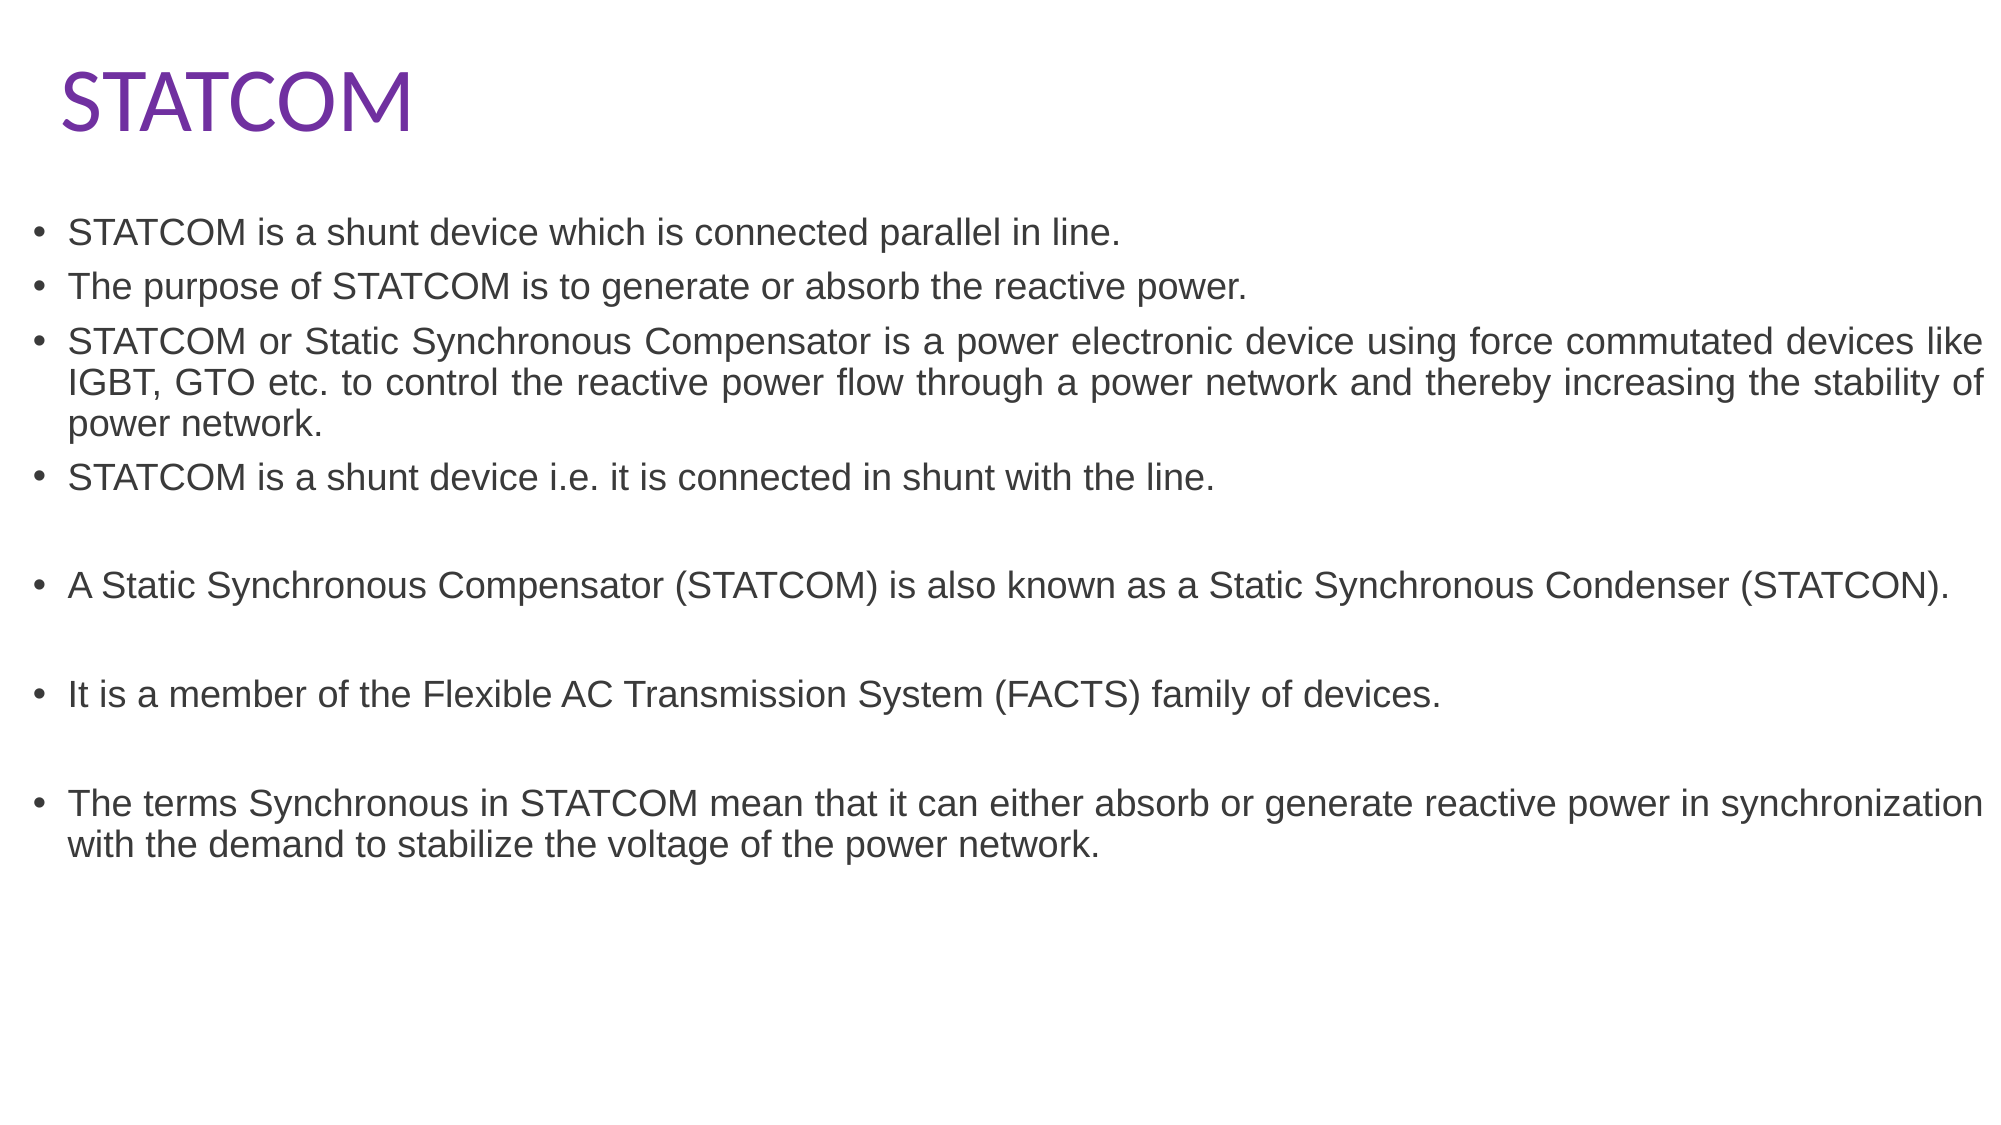

# STATCOM
STATCOM is a shunt device which is connected parallel in line.
The purpose of STATCOM is to generate or absorb the reactive power.
STATCOM or Static Synchronous Compensator is a power electronic device using force commutated devices like IGBT, GTO etc. to control the reactive power flow through a power network and thereby increasing the stability of power network.
STATCOM is a shunt device i.e. it is connected in shunt with the line.

A Static Synchronous Compensator (STATCOM) is also known as a Static Synchronous Condenser (STATCON).

It is a member of the Flexible AC Transmission System (FACTS) family of devices.

The terms Synchronous in STATCOM mean that it can either absorb or generate reactive power in synchronization with the demand to stabilize the voltage of the power network.